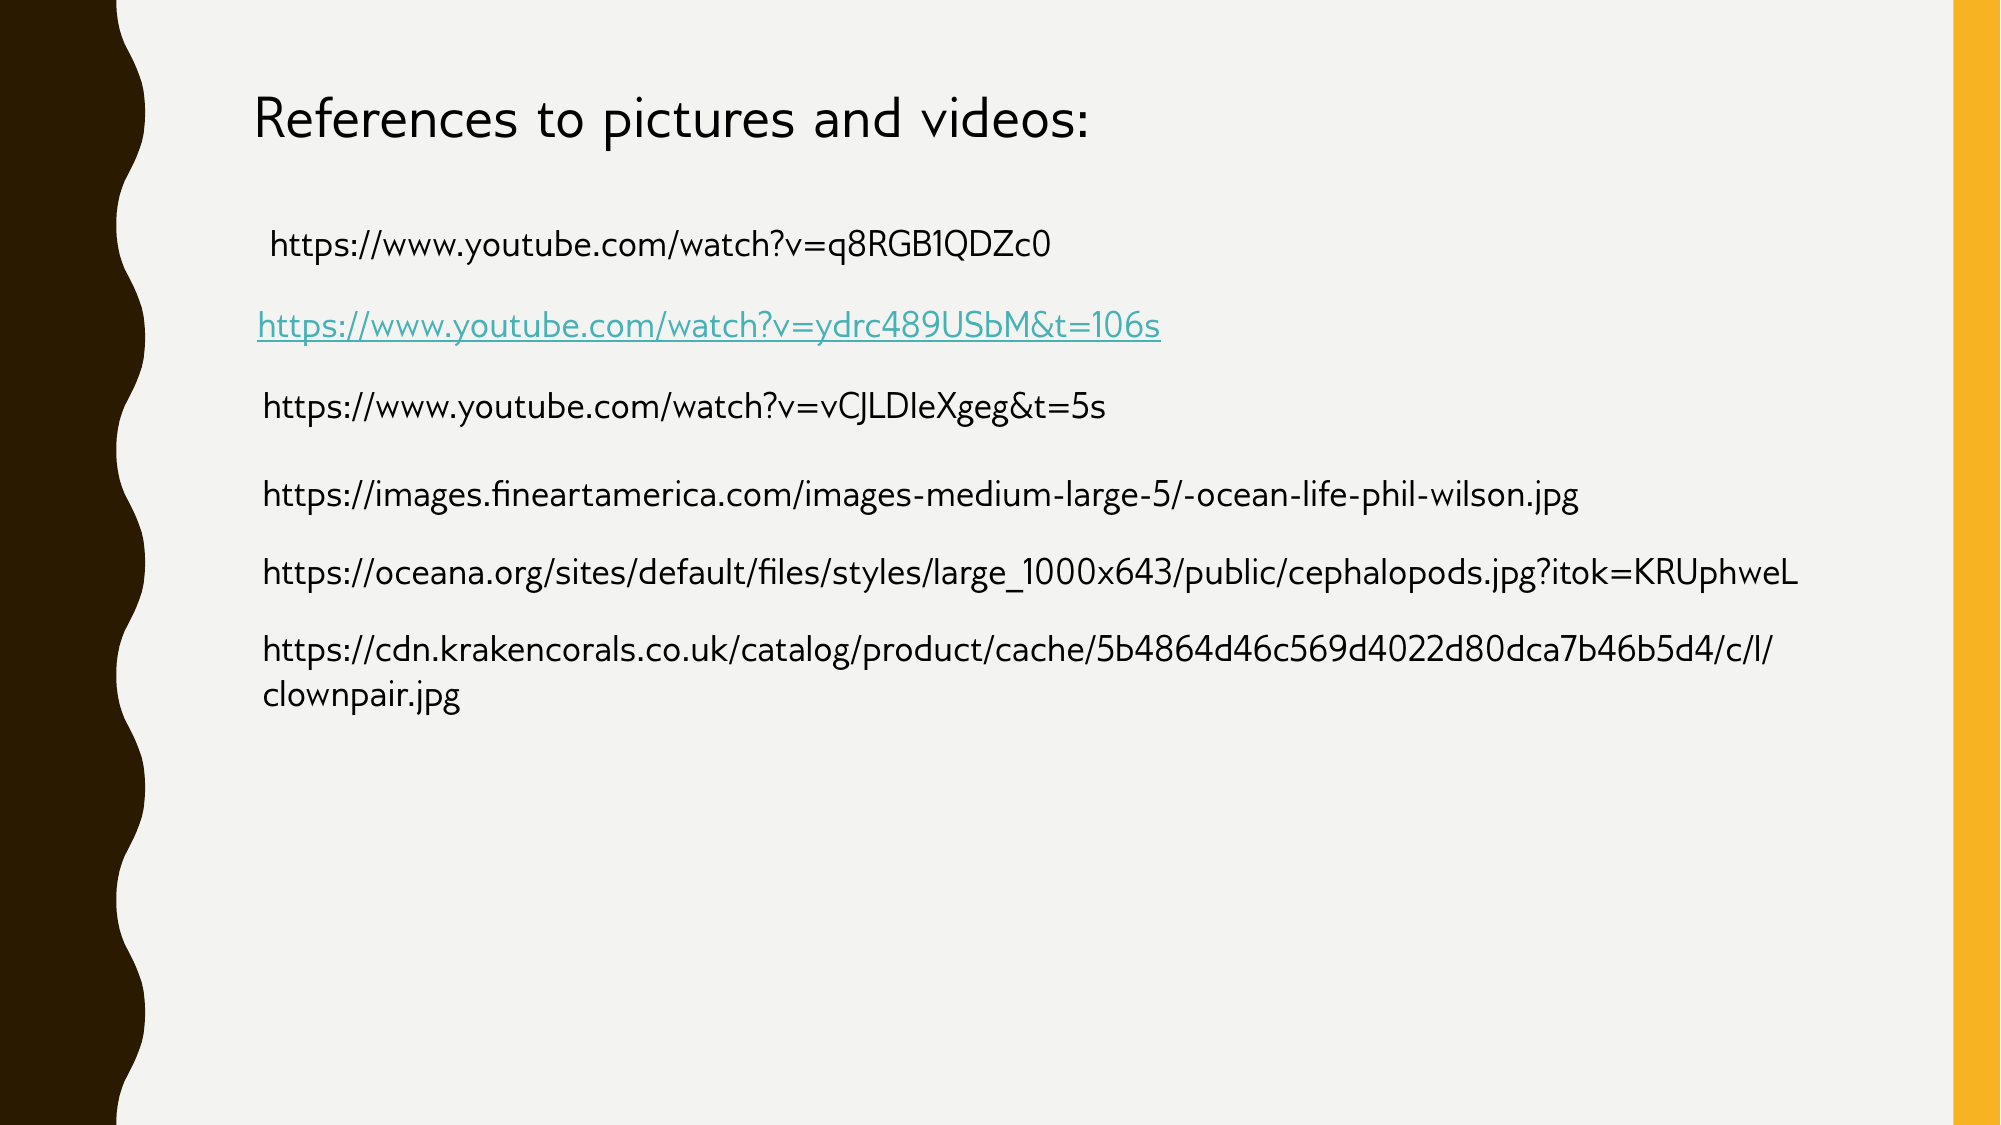

References to pictures and videos:
https://www.youtube.com/watch?v=q8RGB1QDZc0
https://www.youtube.com/watch?v=ydrc489USbM&t=106s
https://www.youtube.com/watch?v=vCJLDIeXgeg&t=5s
https://images.fineartamerica.com/images-medium-large-5/-ocean-life-phil-wilson.jpg
https://oceana.org/sites/default/files/styles/large_1000x643/public/cephalopods.jpg?itok=KRUphweL
https://cdn.krakencorals.co.uk/catalog/product/cache/5b4864d46c569d4022d80dca7b46b5d4/c/l/clownpair.jpg